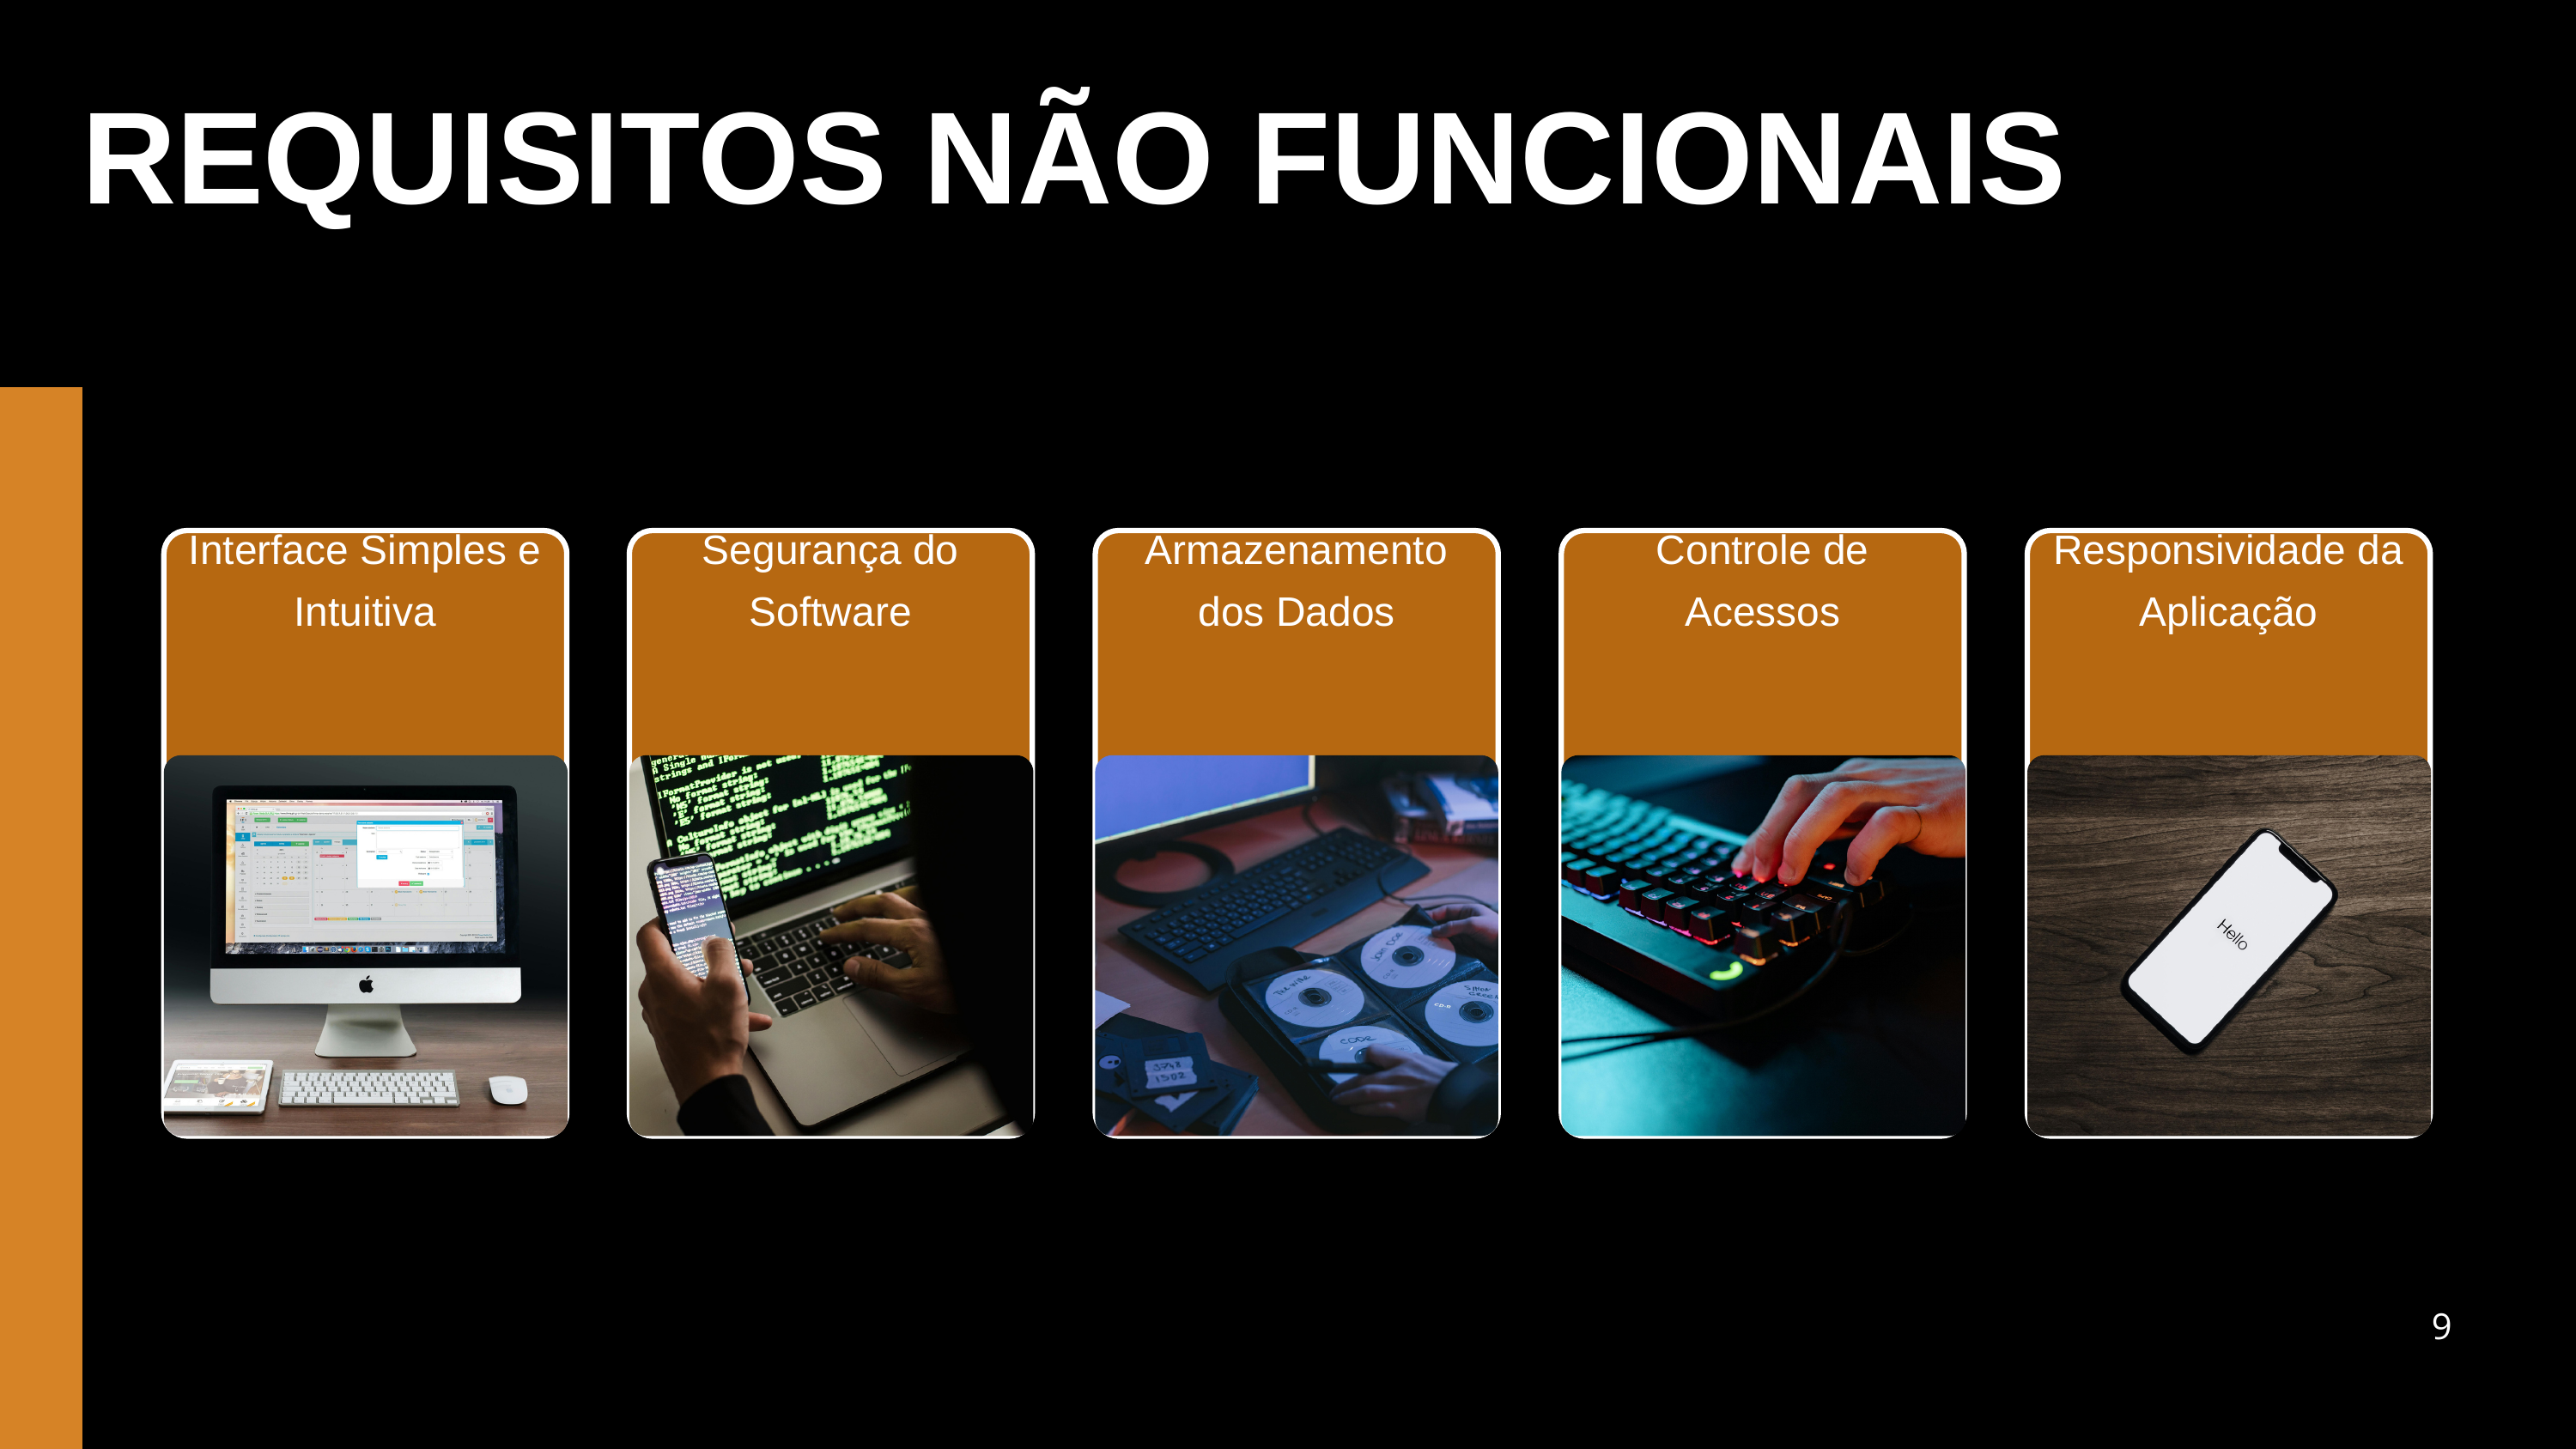

REQUISITOS NÃO FUNCIONAIS

Interface Simples e Intuitiva

Segurança do Software

Armazenamento dos Dados

Controle de Acessos

Responsividade da Aplicação

9